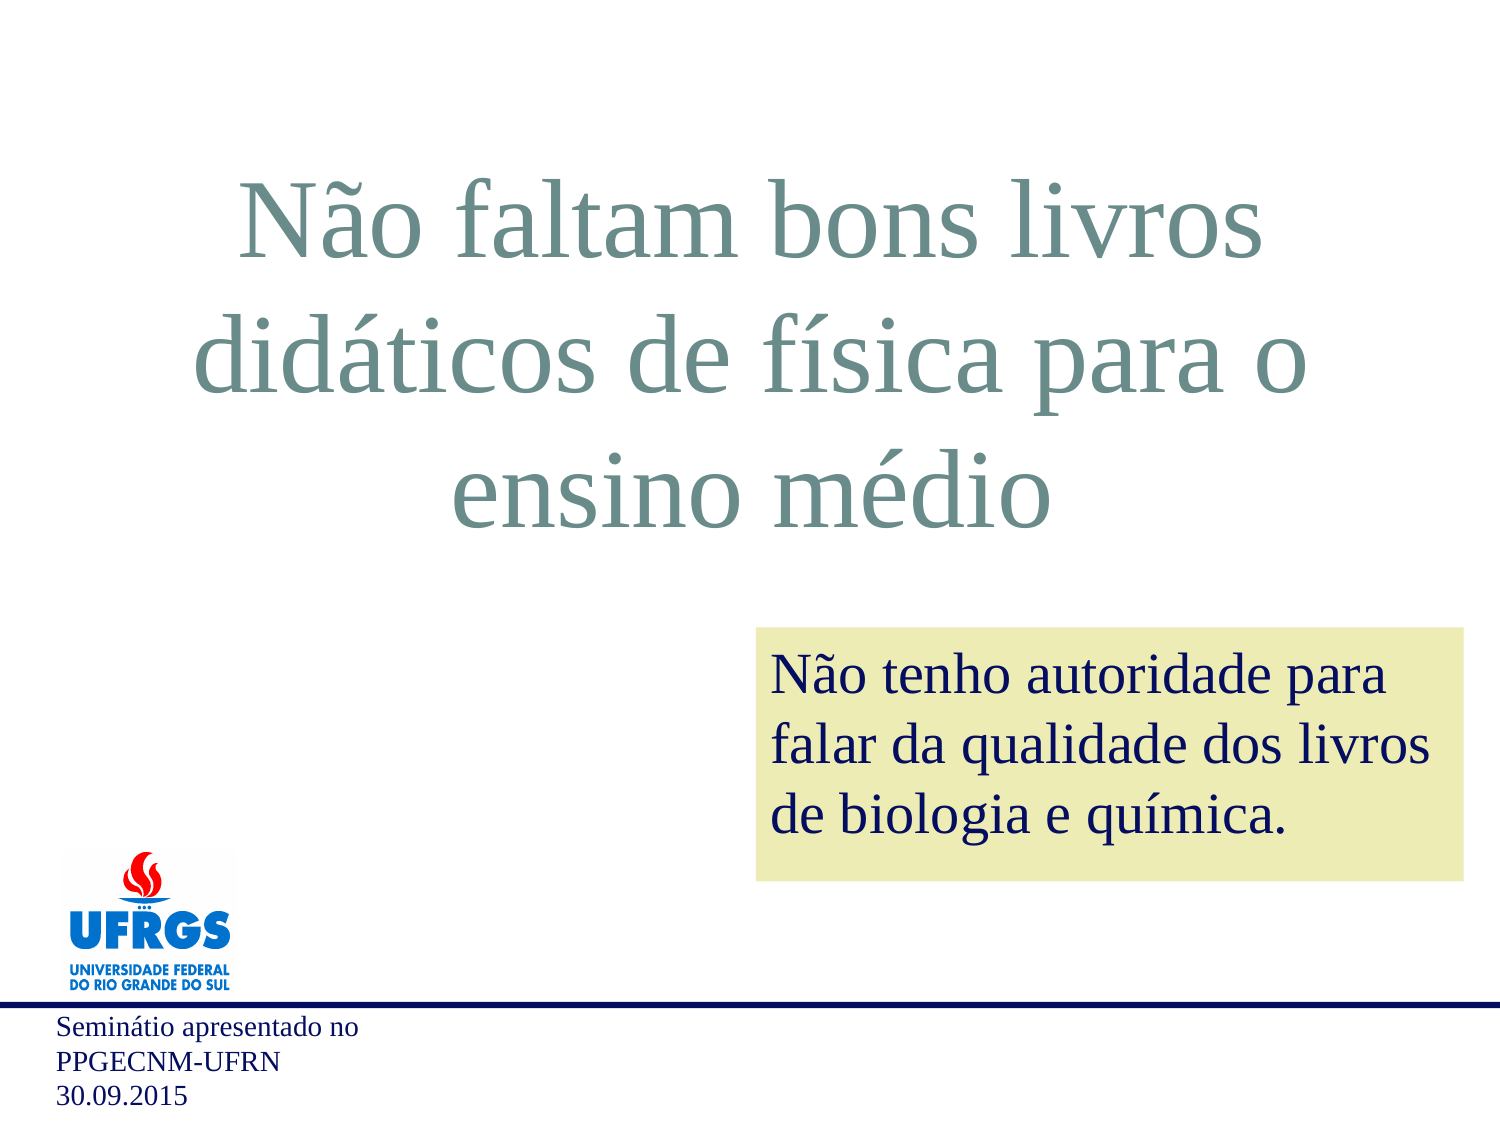

Não faltam bons livros didáticos de física para o ensino médio
Não tenho autoridade para falar da qualidade dos livros de biologia e química.